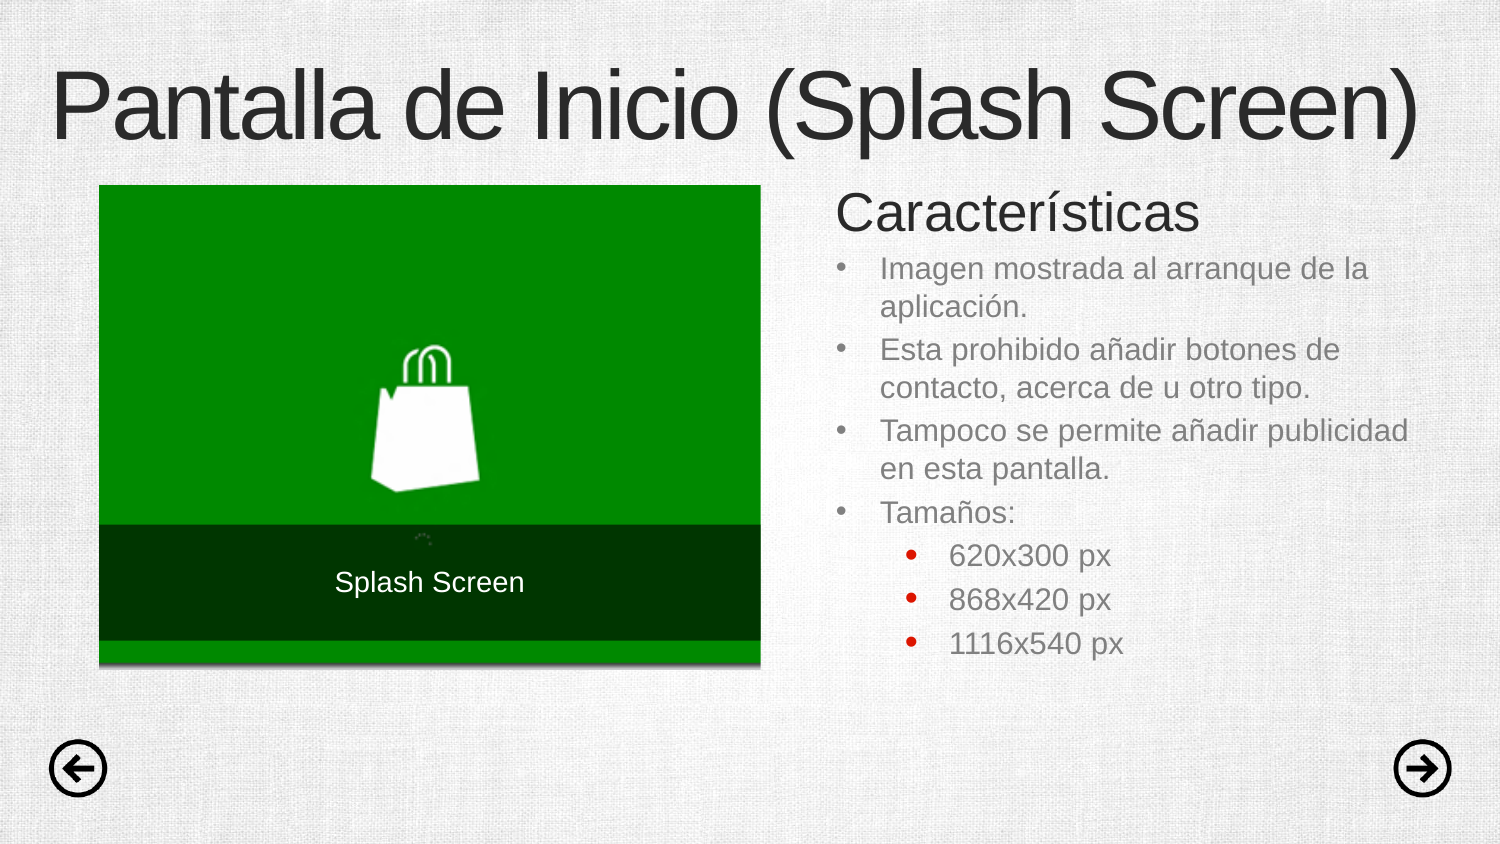

# Pantalla de Inicio (Splash Screen)
Características
Imagen mostrada al arranque de la aplicación.
Esta prohibido añadir botones de contacto, acerca de u otro tipo.
Tampoco se permite añadir publicidad en esta pantalla.
Tamaños:
620x300 px
868x420 px
1116x540 px
Splash Screen